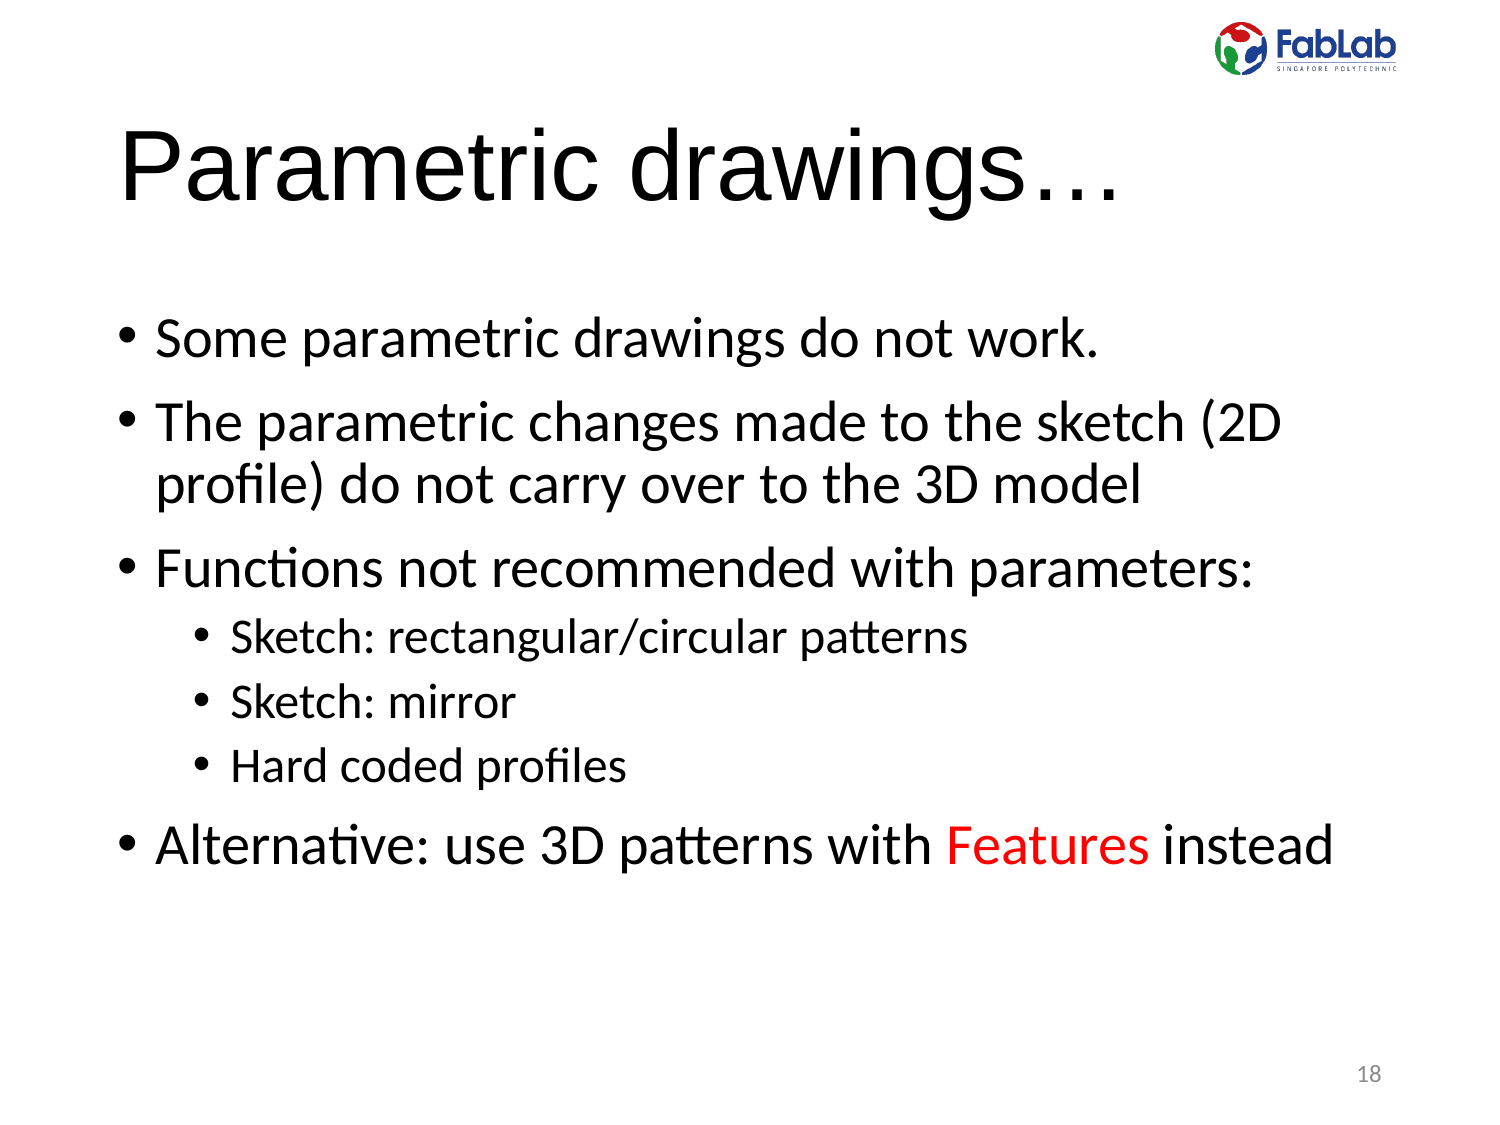

# Parametric drawings…
Some parametric drawings do not work.
The parametric changes made to the sketch (2D profile) do not carry over to the 3D model
Functions not recommended with parameters:
Sketch: rectangular/circular patterns
Sketch: mirror
Hard coded profiles
Alternative: use 3D patterns with Features instead

18